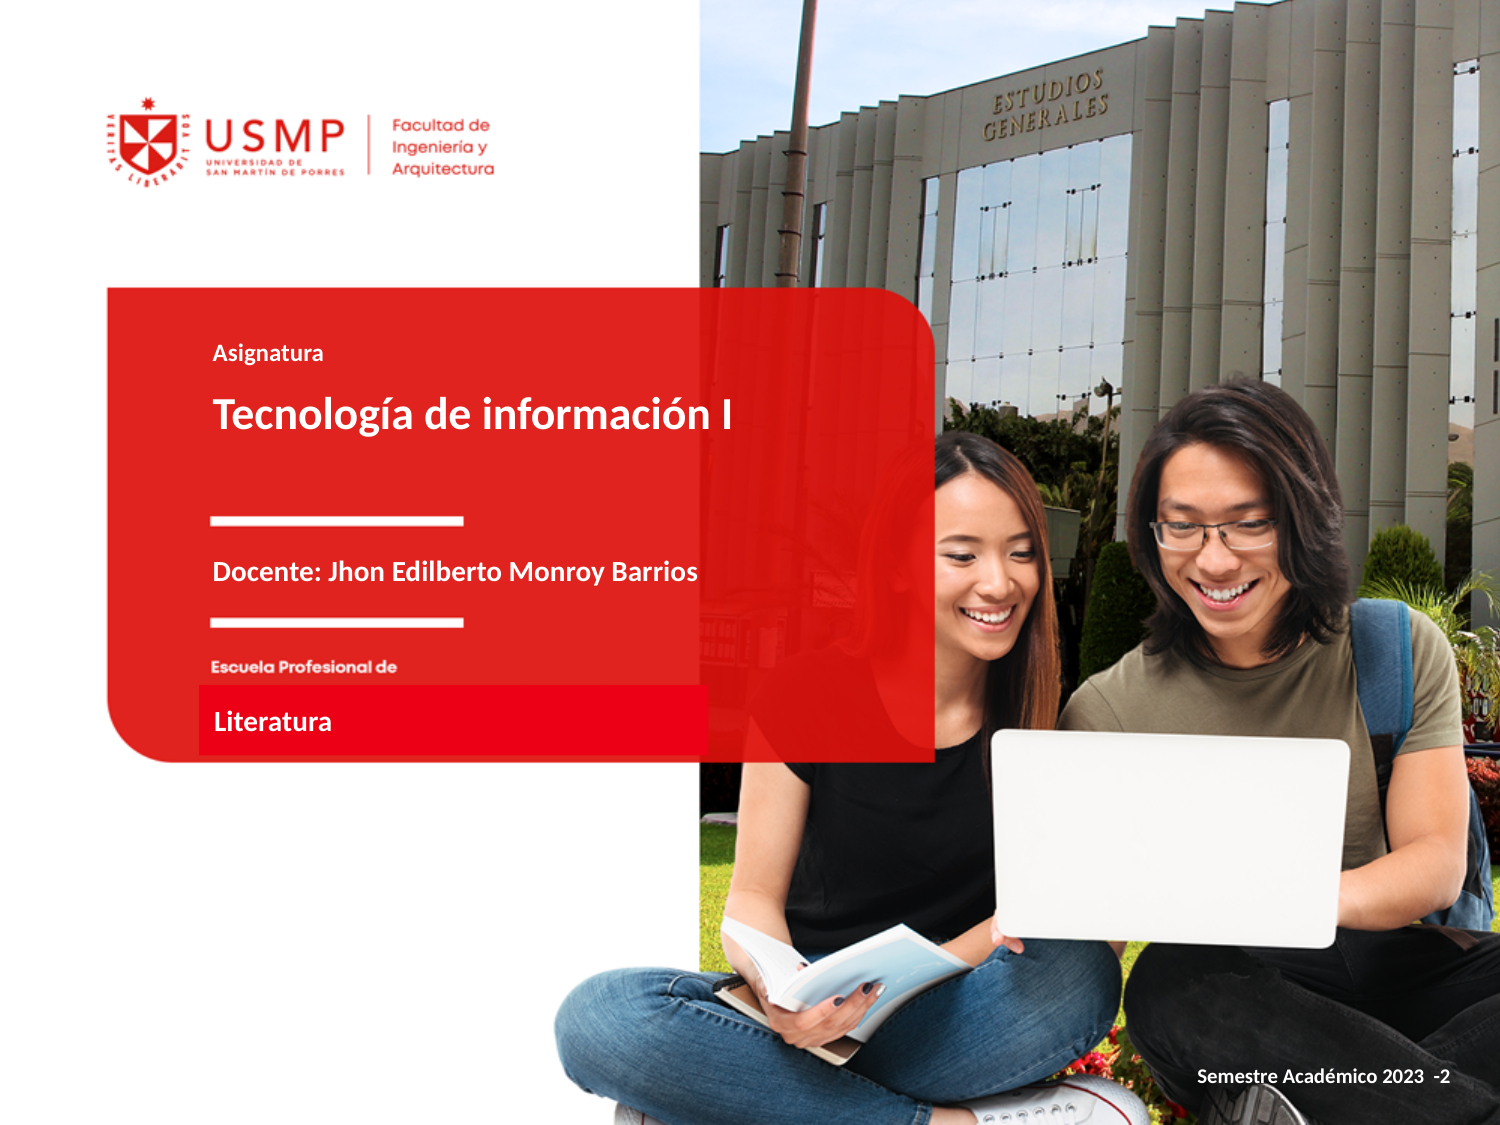

Asignatura
Tecnología de información I
Docente: Jhon Edilberto Monroy Barrios
Literatura
Semestre Académico 2023  -2